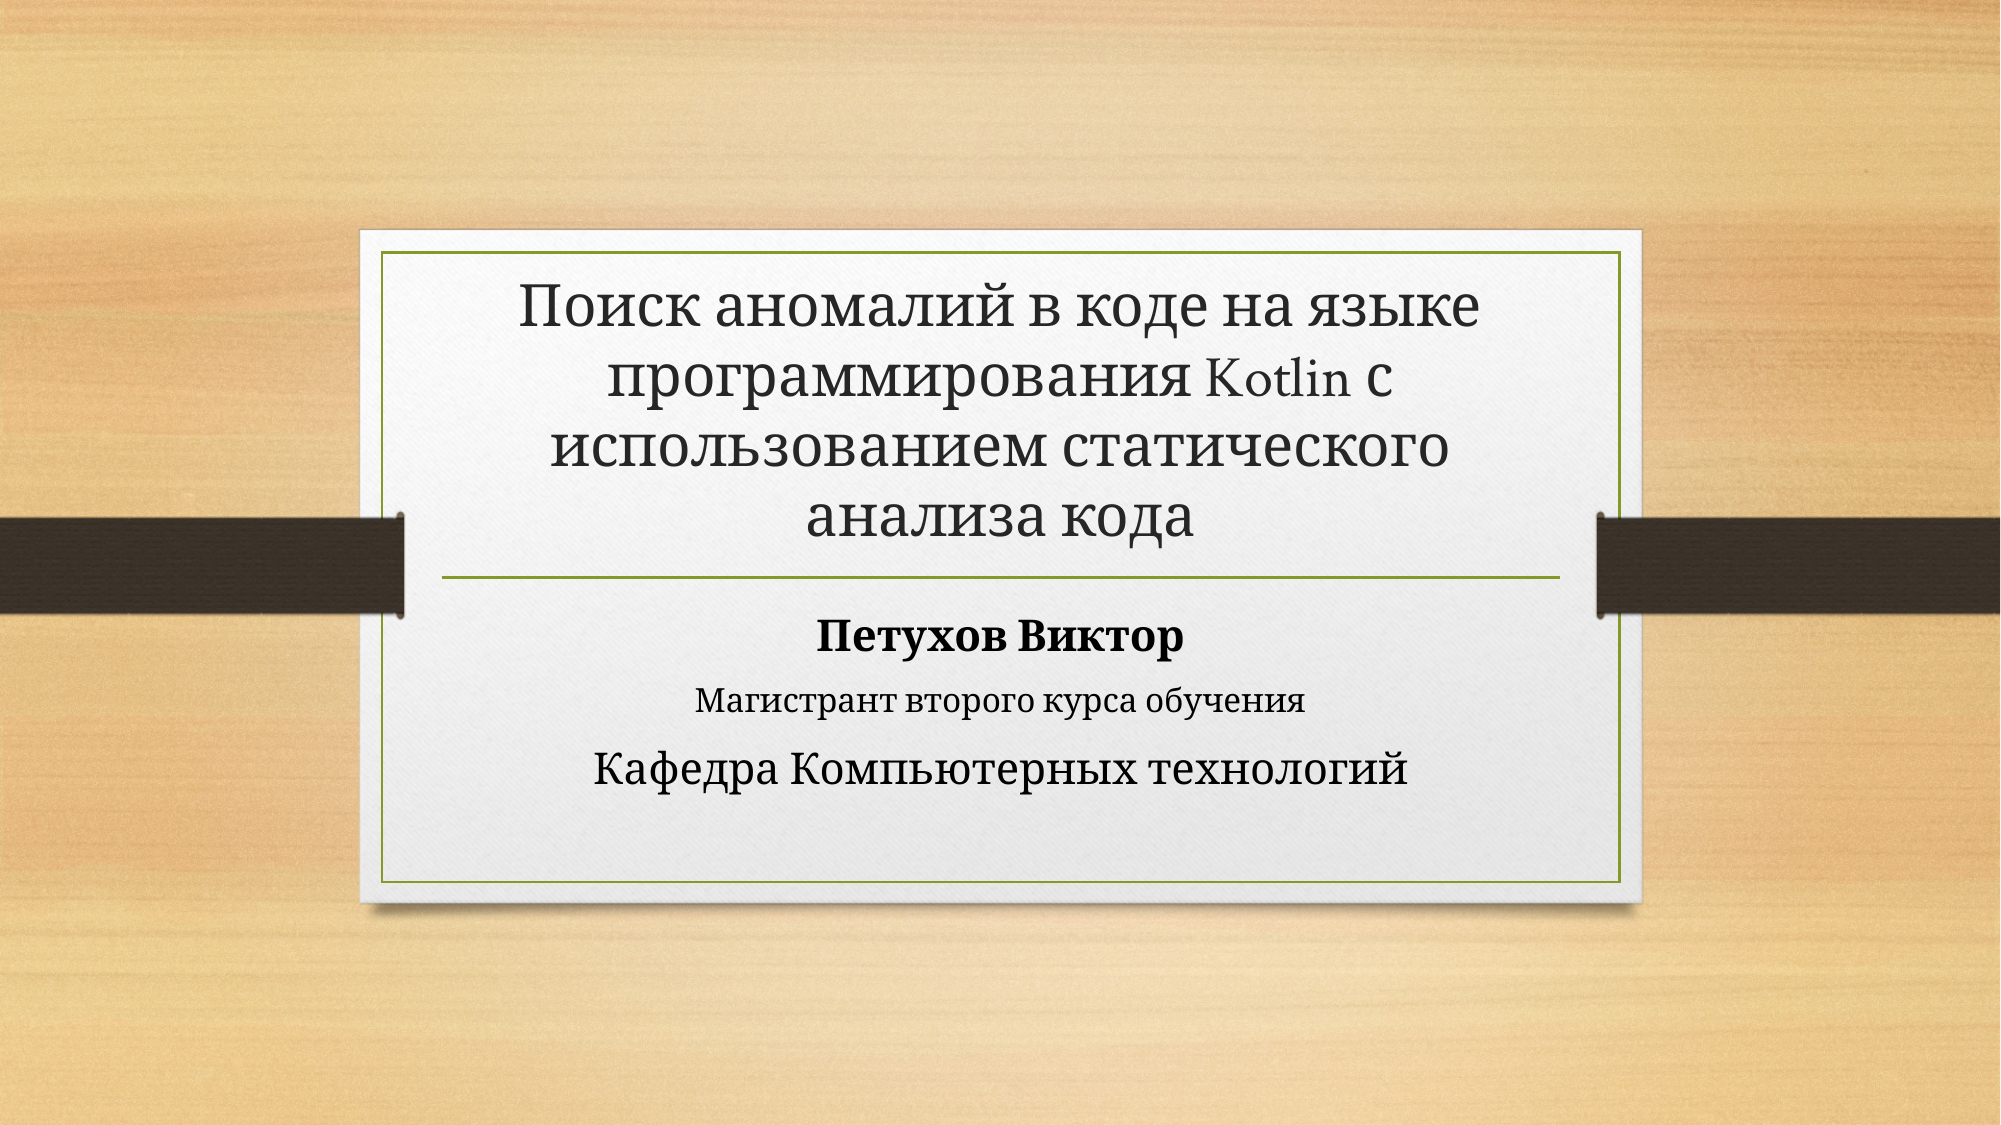

# Поиск аномалий в коде на языке программирования Kotlin с использованием статического анализа кода
Петухов Виктор
Магистрант второго курса обучения
Кафедра Компьютерных технологий